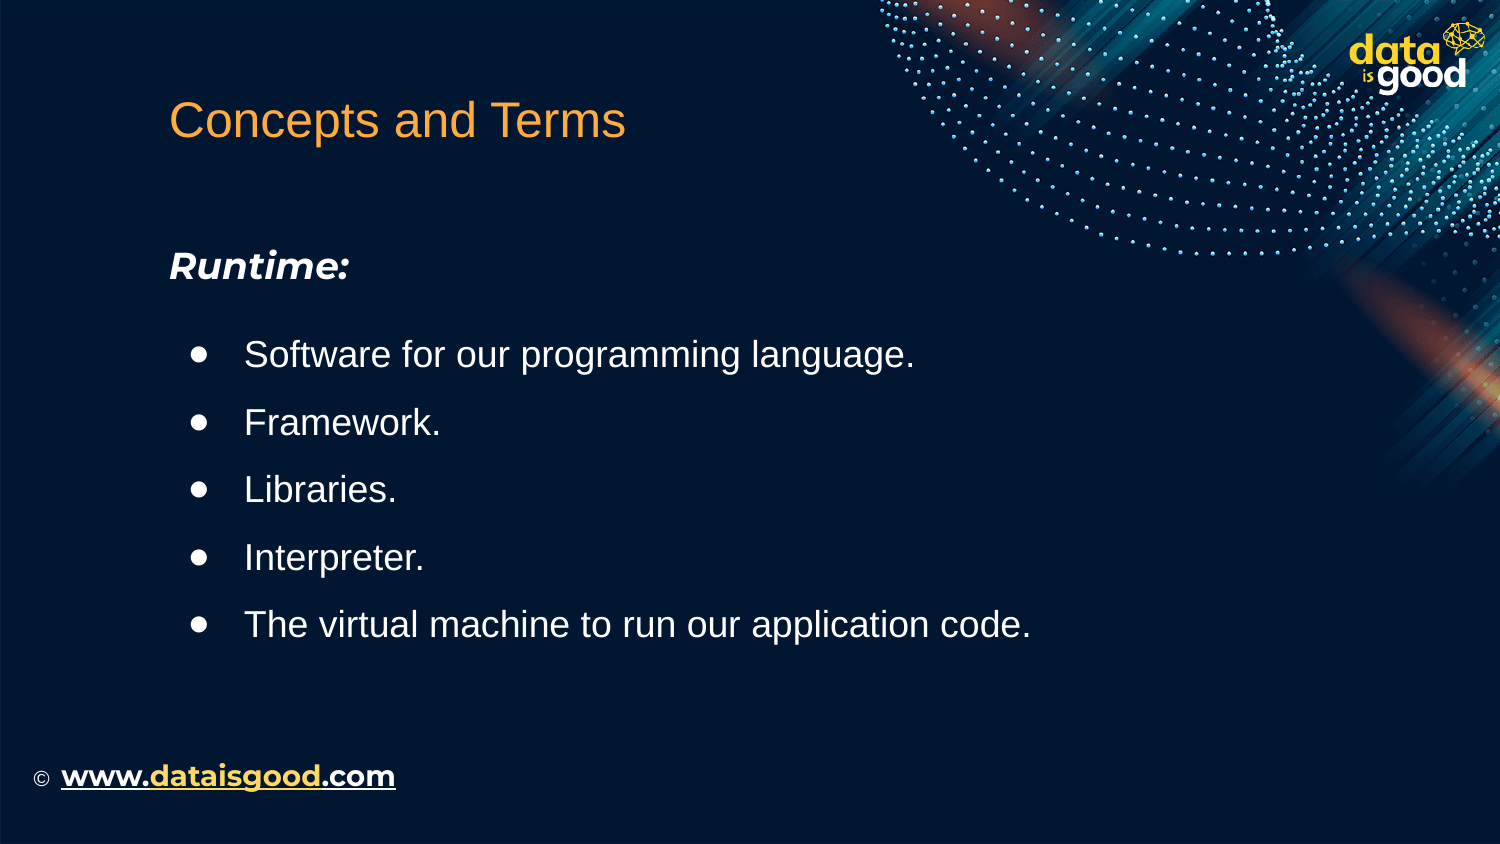

# Concepts and Terms

Runtime:
Software for our programming language.
Framework.
Libraries.
Interpreter.
The virtual machine to run our application code.